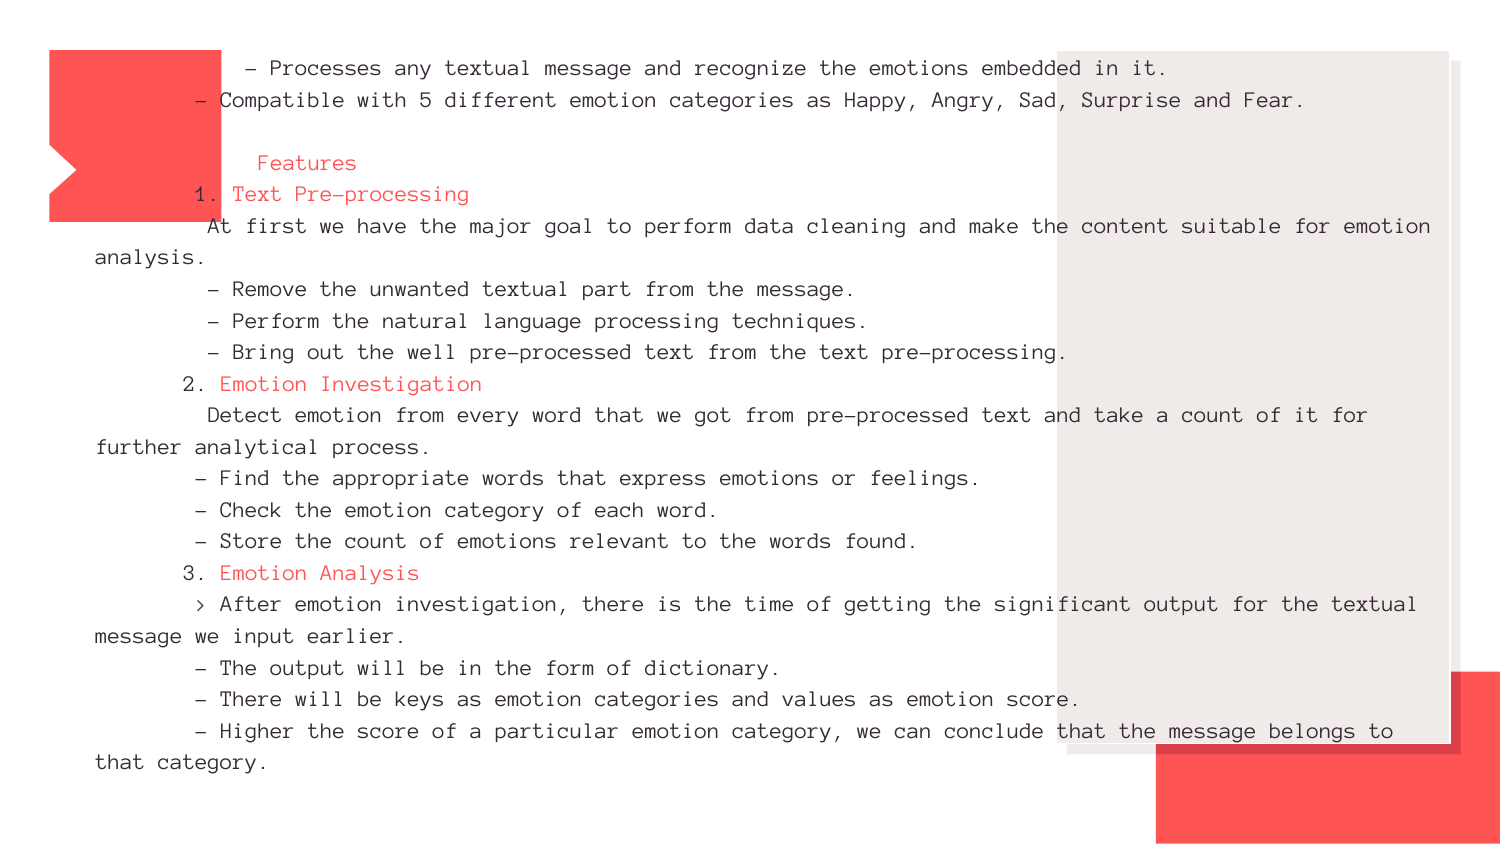

- Processes any textual message and recognize the emotions embedded in it.
        - Compatible with 5 different emotion categories as Happy, Angry, Sad, Surprise and Fear.

       	 Features
        1. Text Pre-processing
         At first we have the major goal to perform data cleaning and make the content suitable for emotion analysis.
         - Remove the unwanted textual part from the message.
         - Perform the natural language processing techniques.
         - Bring out the well pre-processed text from the text pre-processing.
       2. Emotion Investigation
         Detect emotion from every word that we got from pre-processed text and take a count of it for further analytical process.
        - Find the appropriate words that express emotions or feelings.
        - Check the emotion category of each word.
        - Store the count of emotions relevant to the words found.
       3. Emotion Analysis
        > After emotion investigation, there is the time of getting the significant output for the textual message we input earlier.
        - The output will be in the form of dictionary.
        - There will be keys as emotion categories and values as emotion score.
        - Higher the score of a particular emotion category, we can conclude that the message belongs to that category.